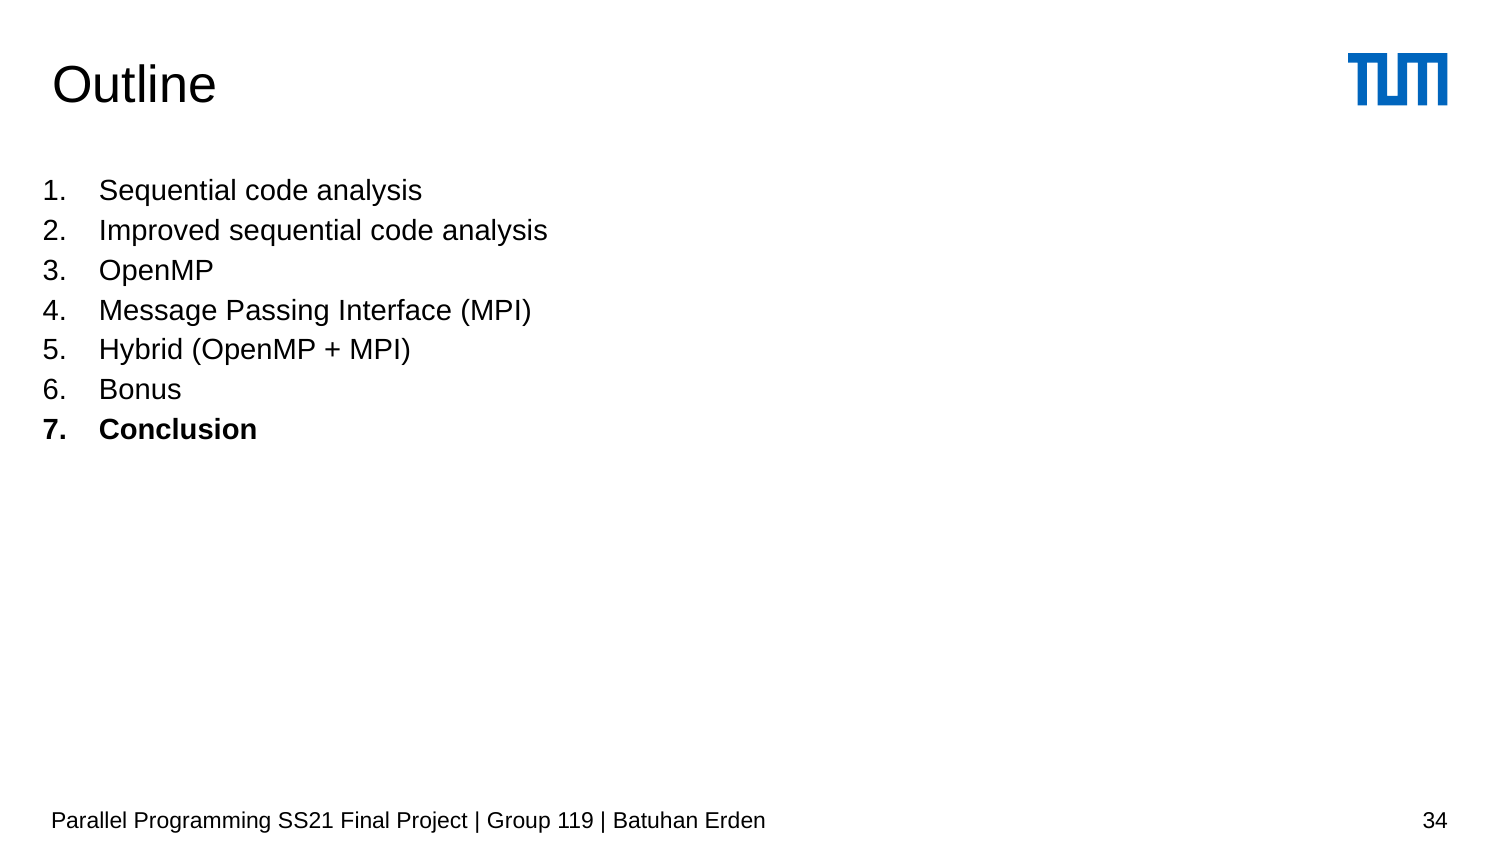

# Outline
Sequential code analysis
Improved sequential code analysis
OpenMP
Message Passing Interface (MPI)
Hybrid (OpenMP + MPI)
Bonus
Conclusion
Parallel Programming SS21 Final Project | Group 119 | Batuhan Erden
34